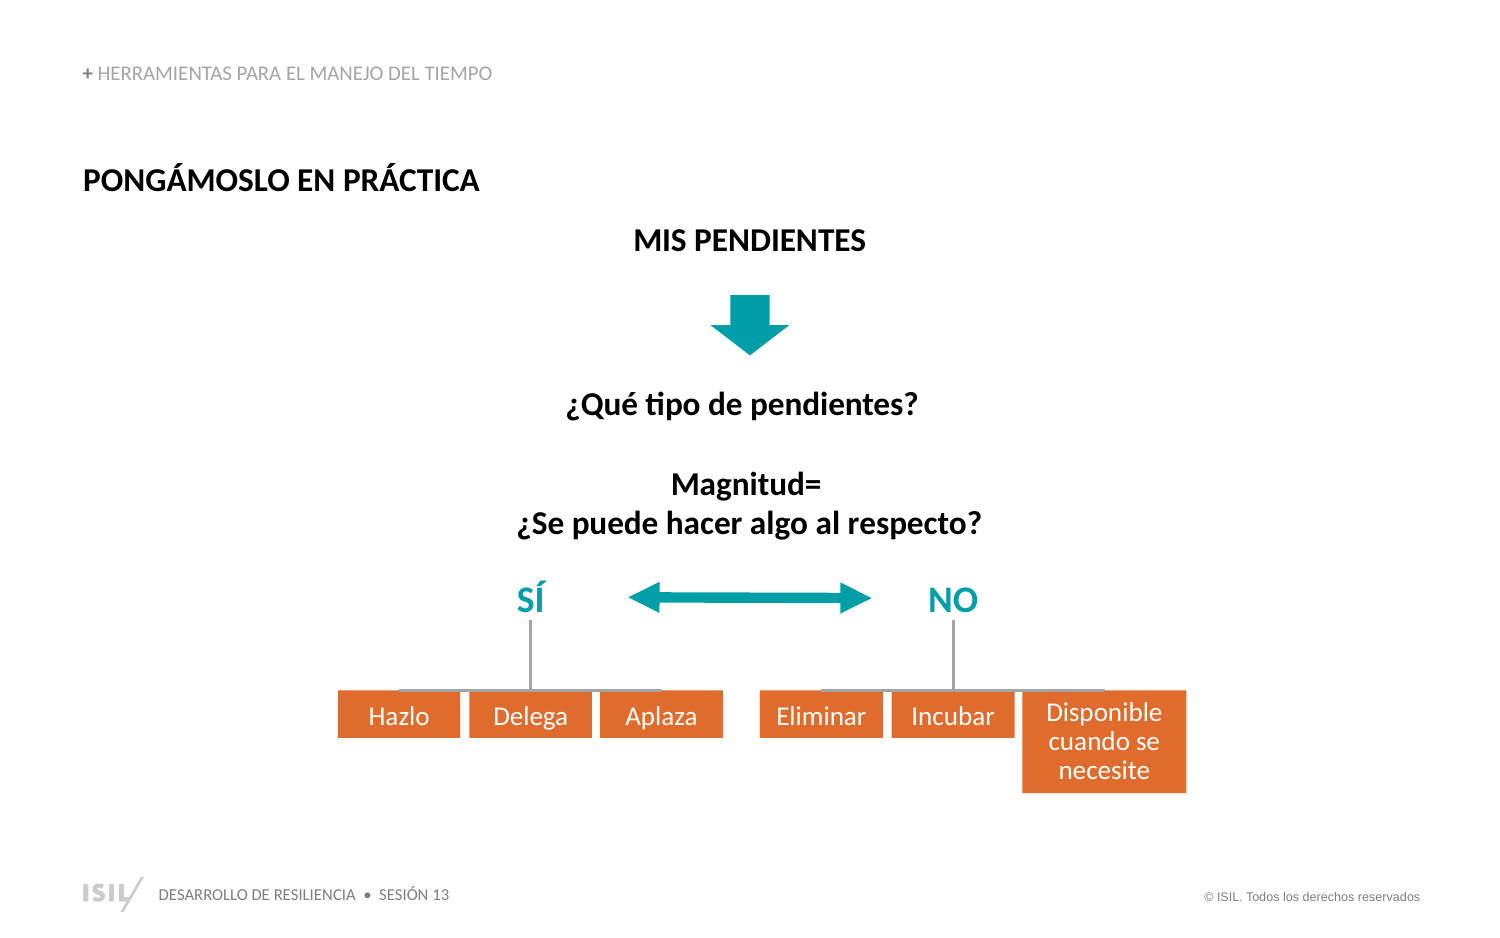

+ HERRAMIENTAS PARA EL MANEJO DEL TIEMPO
PONGÁMOSLO EN PRÁCTICA
MIS PENDIENTES

¿Qué tipo de pendientes?

Magnitud=
¿Se puede hacer algo al respecto?
SÍ
NO
Hazlo
Delega
Aplaza
Eliminar
Incubar
Disponible cuando se necesite